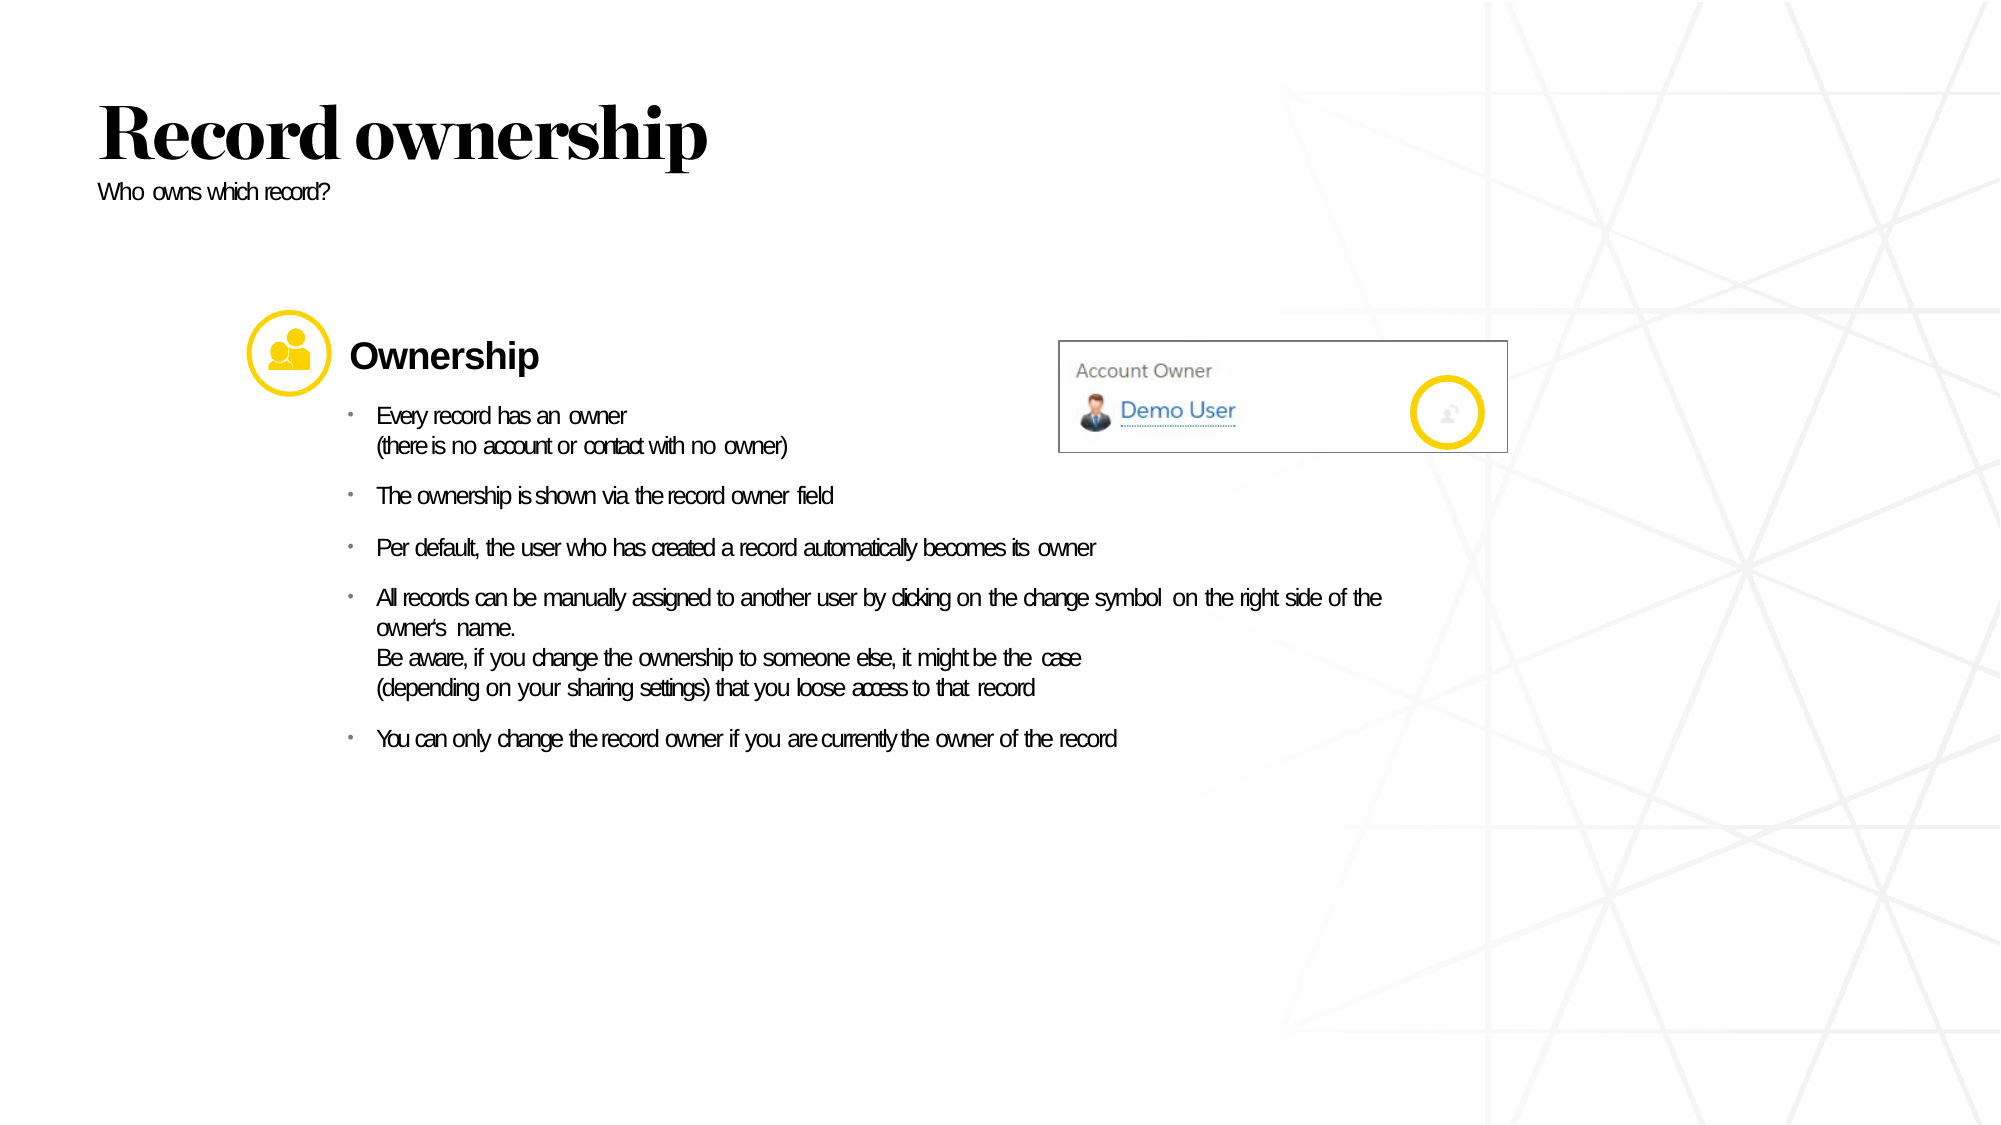

Who owns which record?

# Ownership

Every record has an owner
(there is no account or contact with no owner)
The ownership is shown via the record owner field
Per default, the user who has created a record automatically becomes its owner
All records can be manually assigned to another user by clicking on the change symbol  on the right side of the owner‘s name.
Be aware, if you change the ownership to someone else, it might be the case
(depending on your sharing settings) that you loose access to that record
You can only change the record owner if you are currently the owner of the record